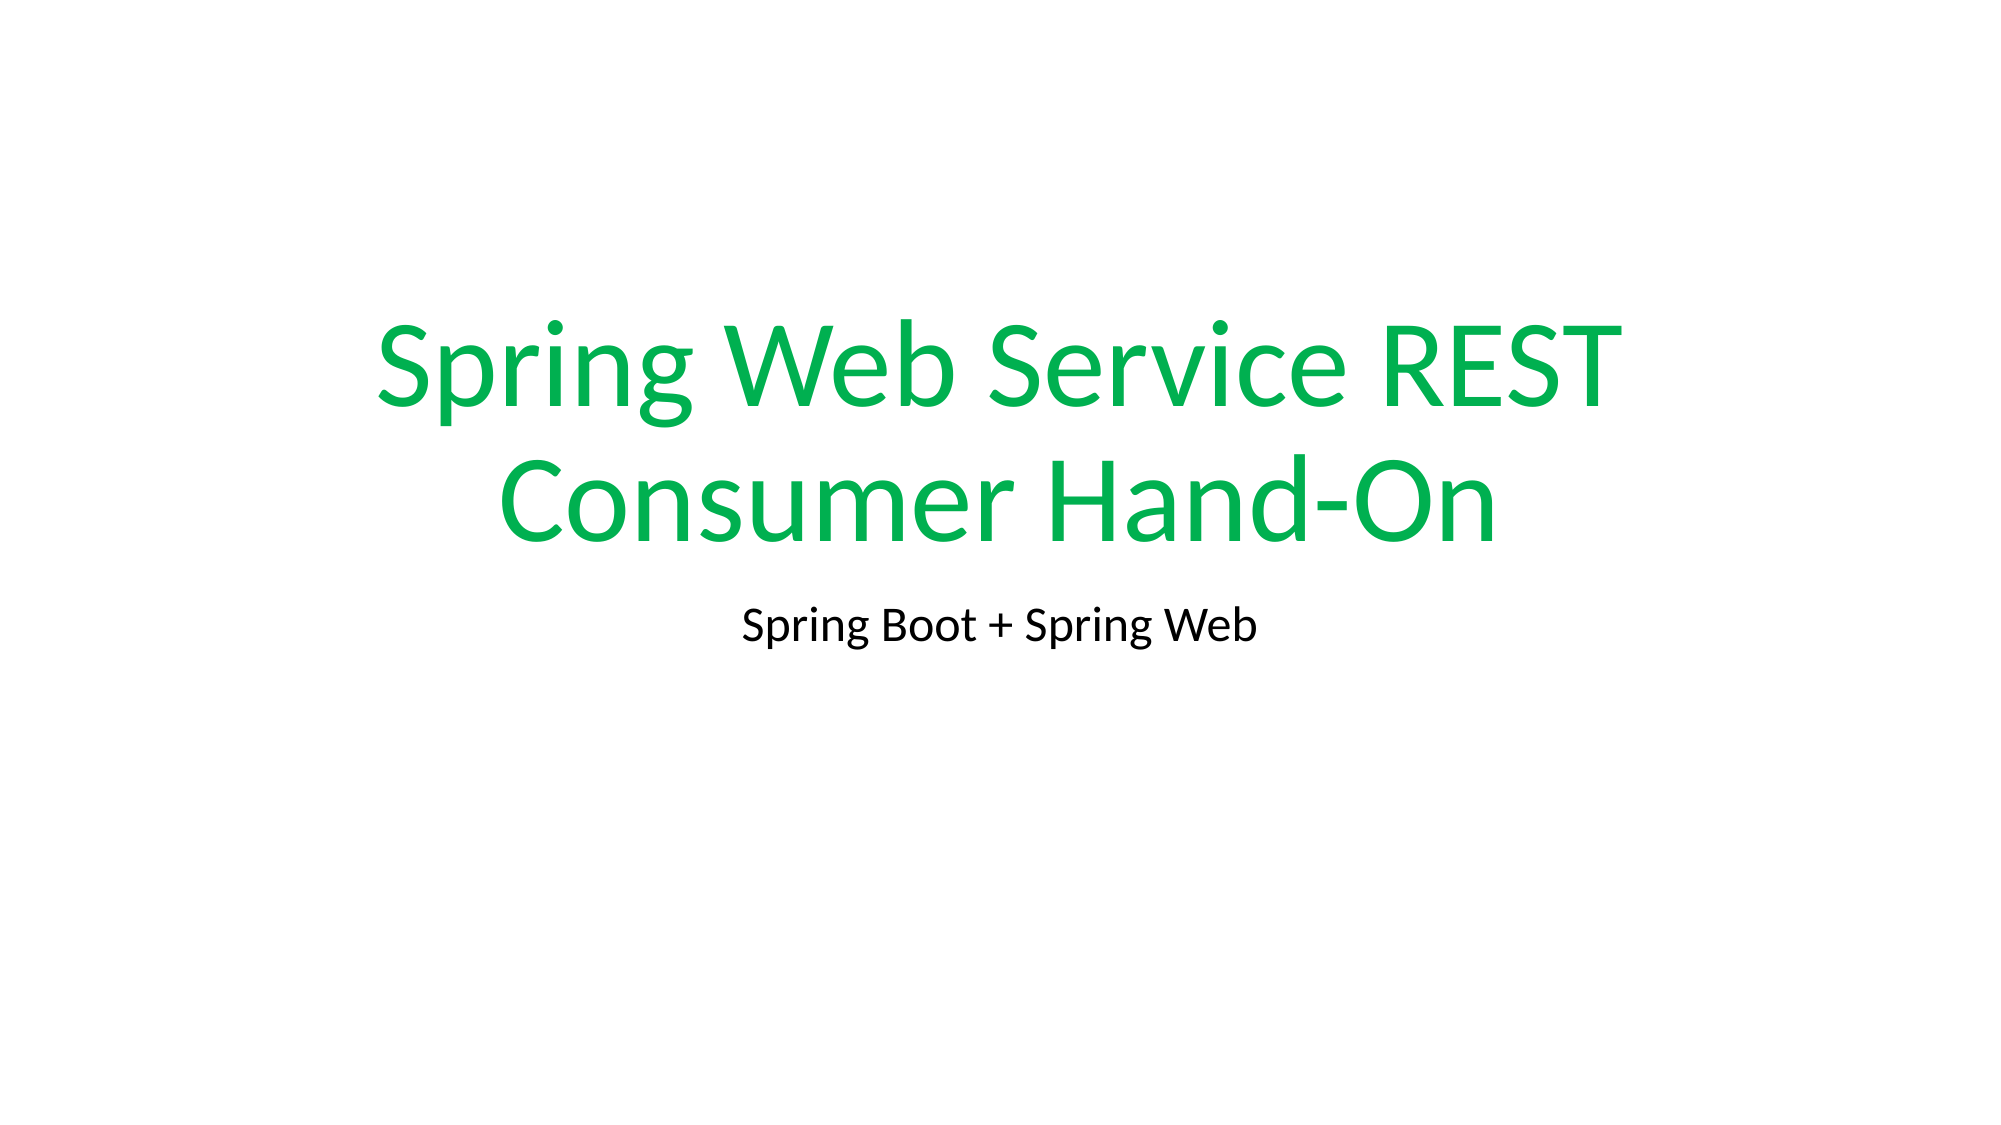

# Spring Web Service REST Consumer Hand-On
Spring Boot + Spring Web